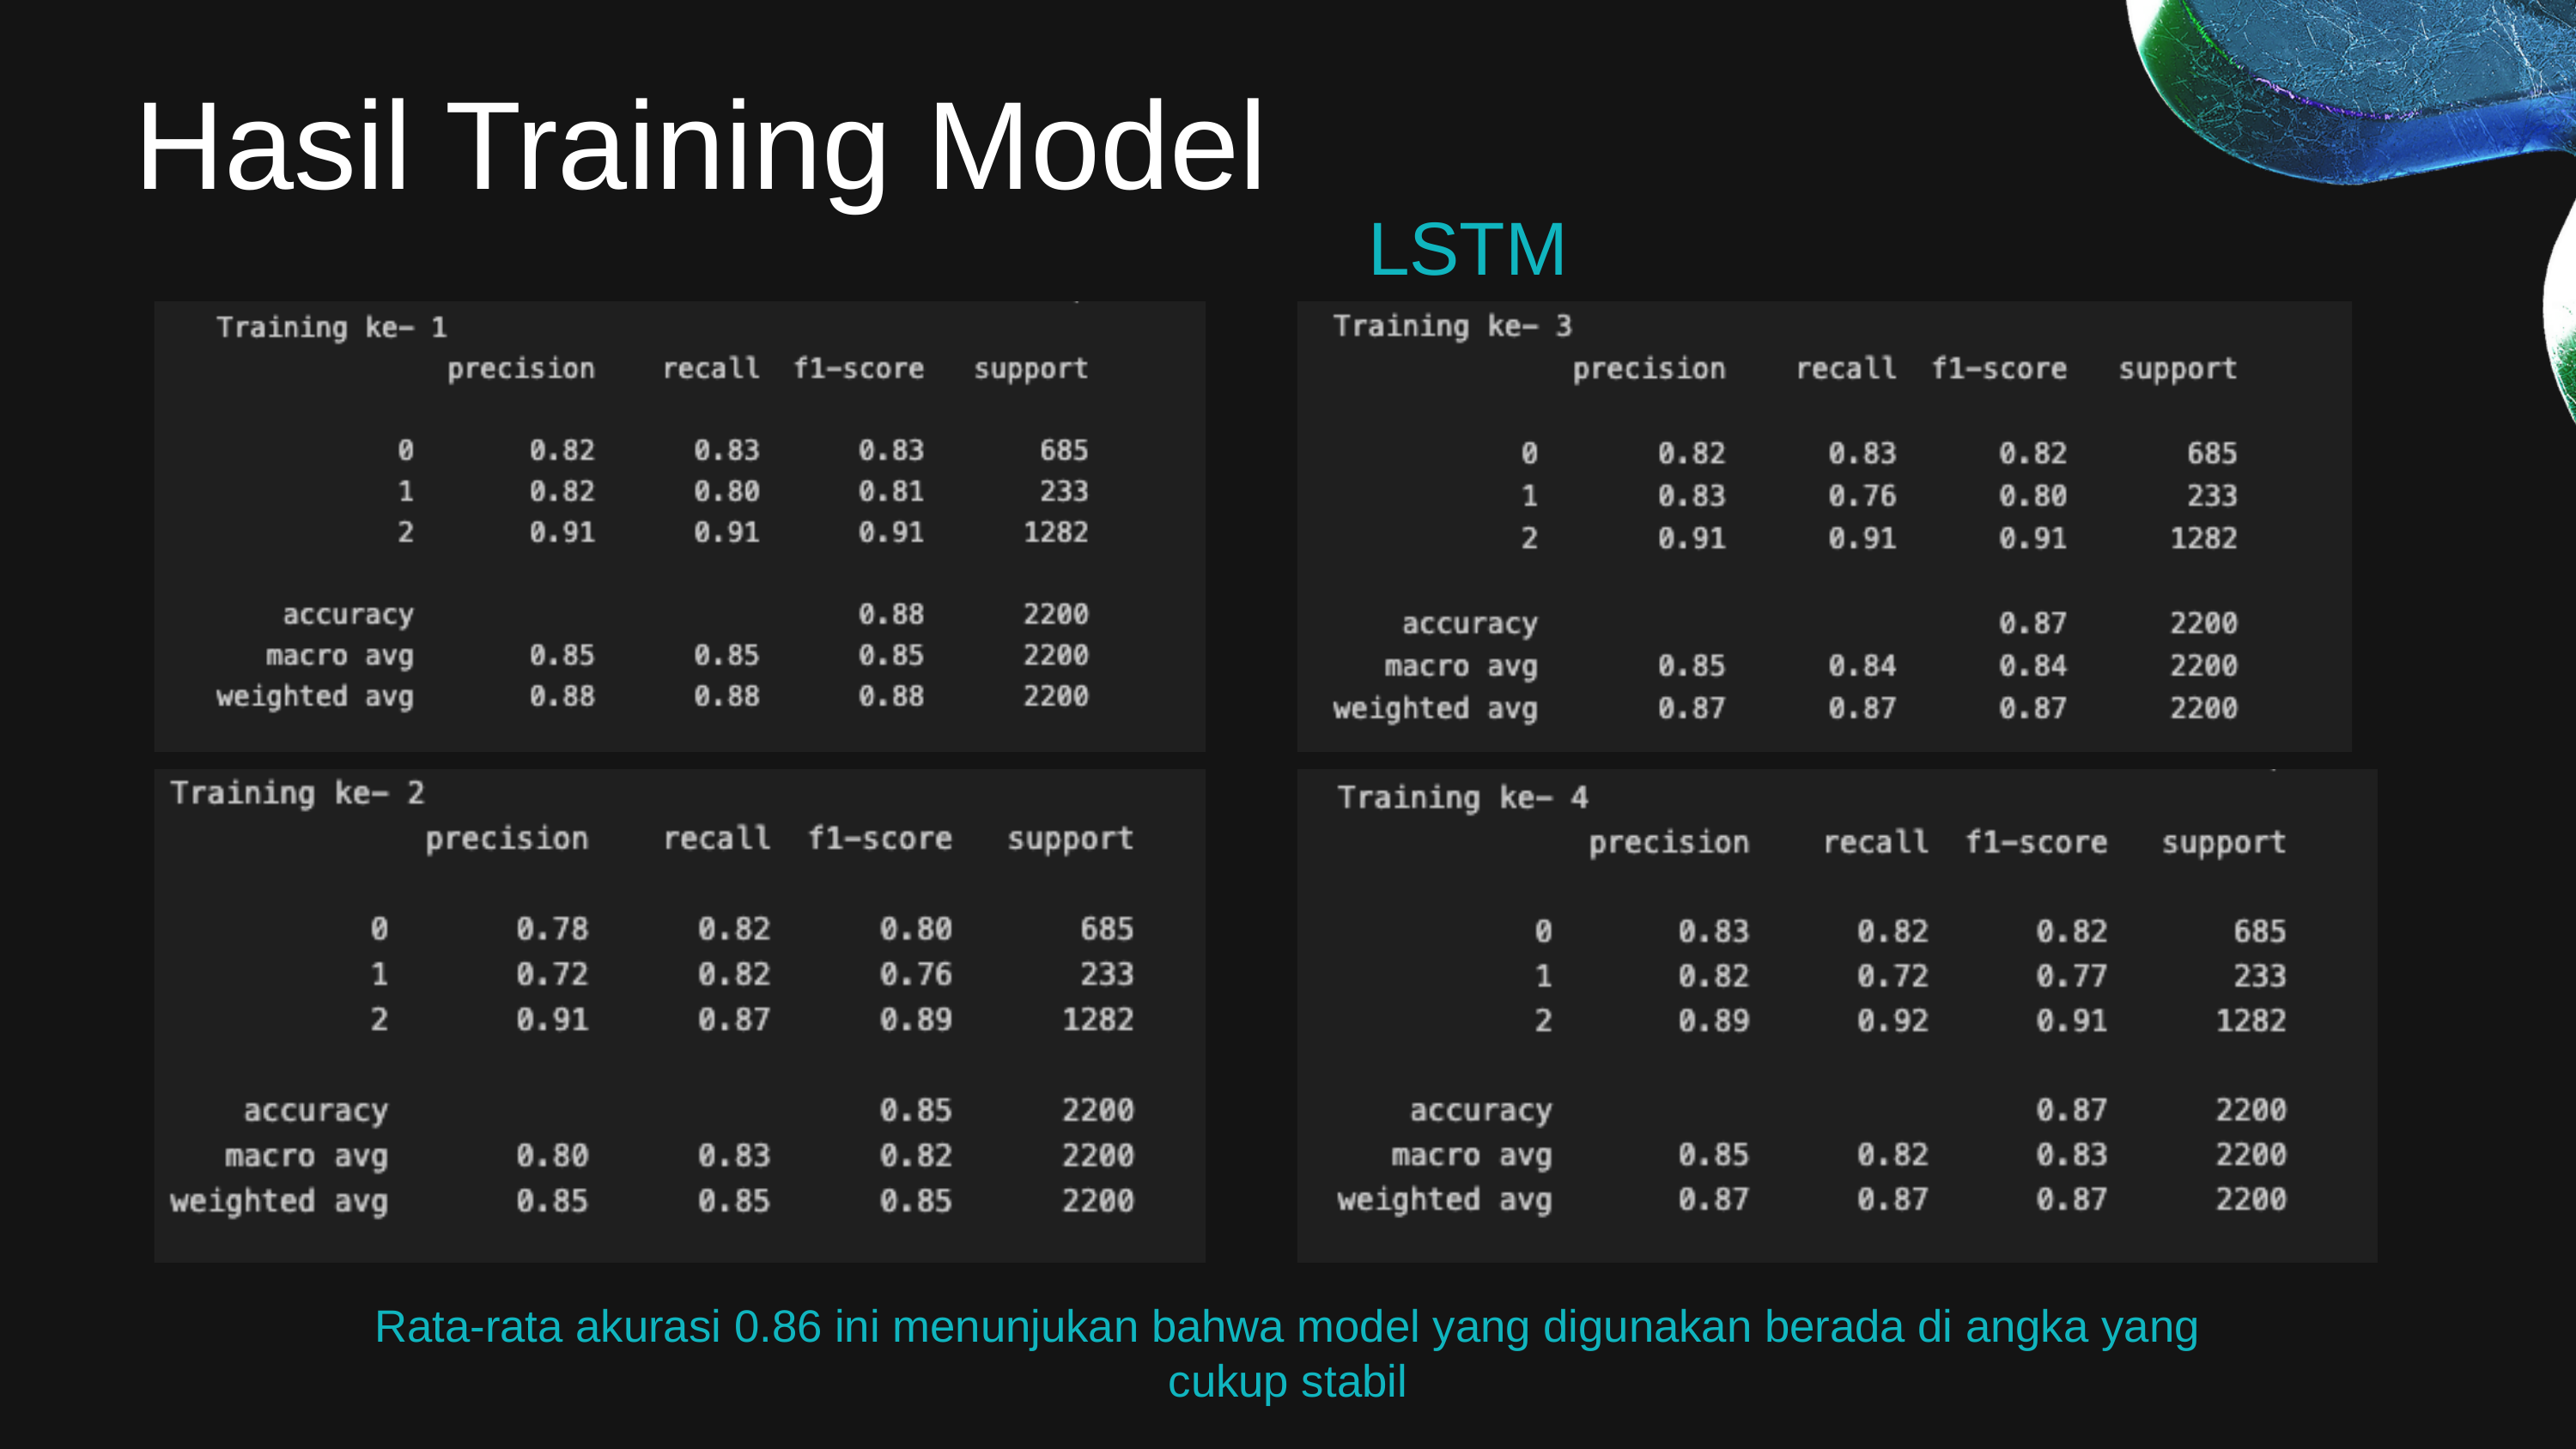

Hasil Training Model
LSTM

Rata-rata akurasi 0.86 ini menunjukan bahwa model yang digunakan berada di angka yang cukup stabil